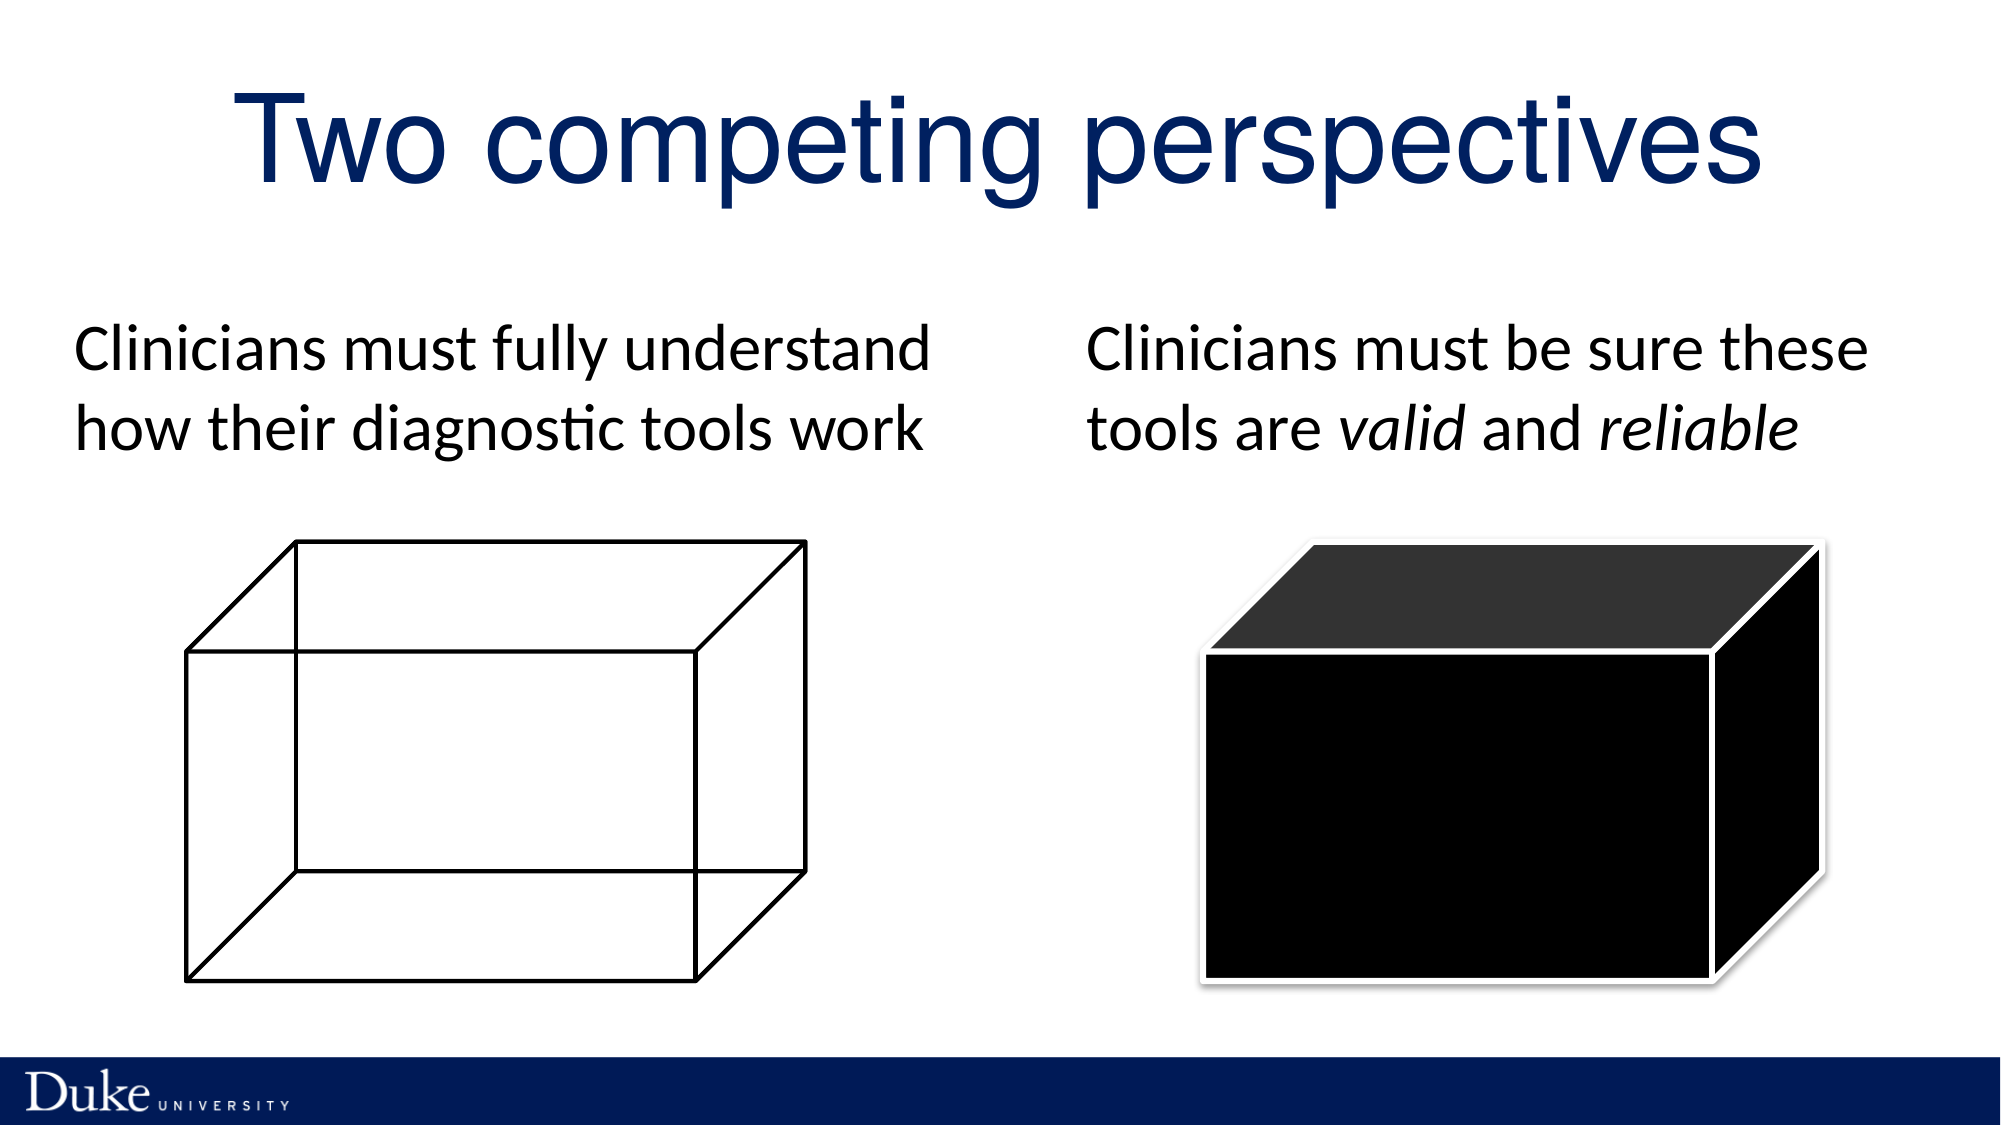

# Two competing perspectives
Clinicians must fully understand how their diagnostic tools work
Clinicians must be sure these tools are valid and reliable